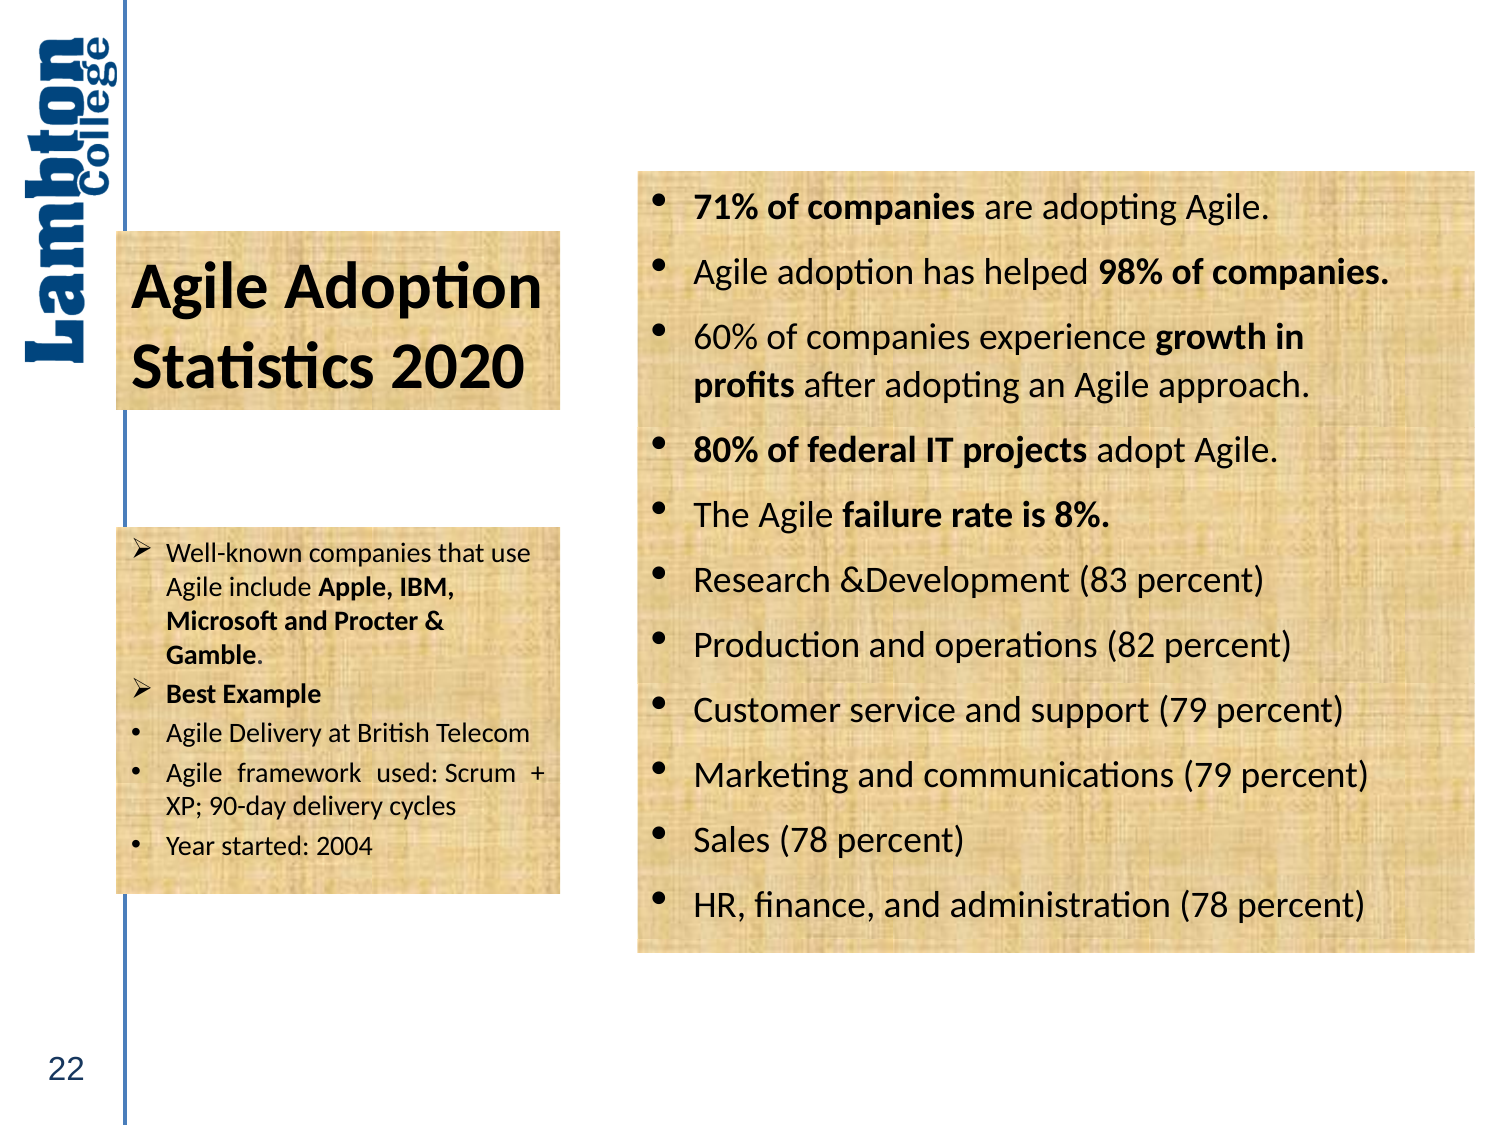

71% of companies are adopting Agile.
Agile adoption has helped 98% of companies.
60% of companies experience growth in profits after adopting an Agile approach.
80% of federal IT projects adopt Agile.
The Agile failure rate is 8%.
Research &Development (83 percent)
Production and operations (82 percent)
Customer service and support (79 percent)
Marketing and communications (79 percent)
Sales (78 percent)
HR, finance, and administration (78 percent)

# Agile Adoption Statistics 2020
Well-known companies that use Agile include Apple, IBM, Microsoft and Procter & Gamble.
Best Example
Agile Delivery at British Telecom
Agile framework used: Scrum + XP; 90-day delivery cycles
Year started: 2004

22